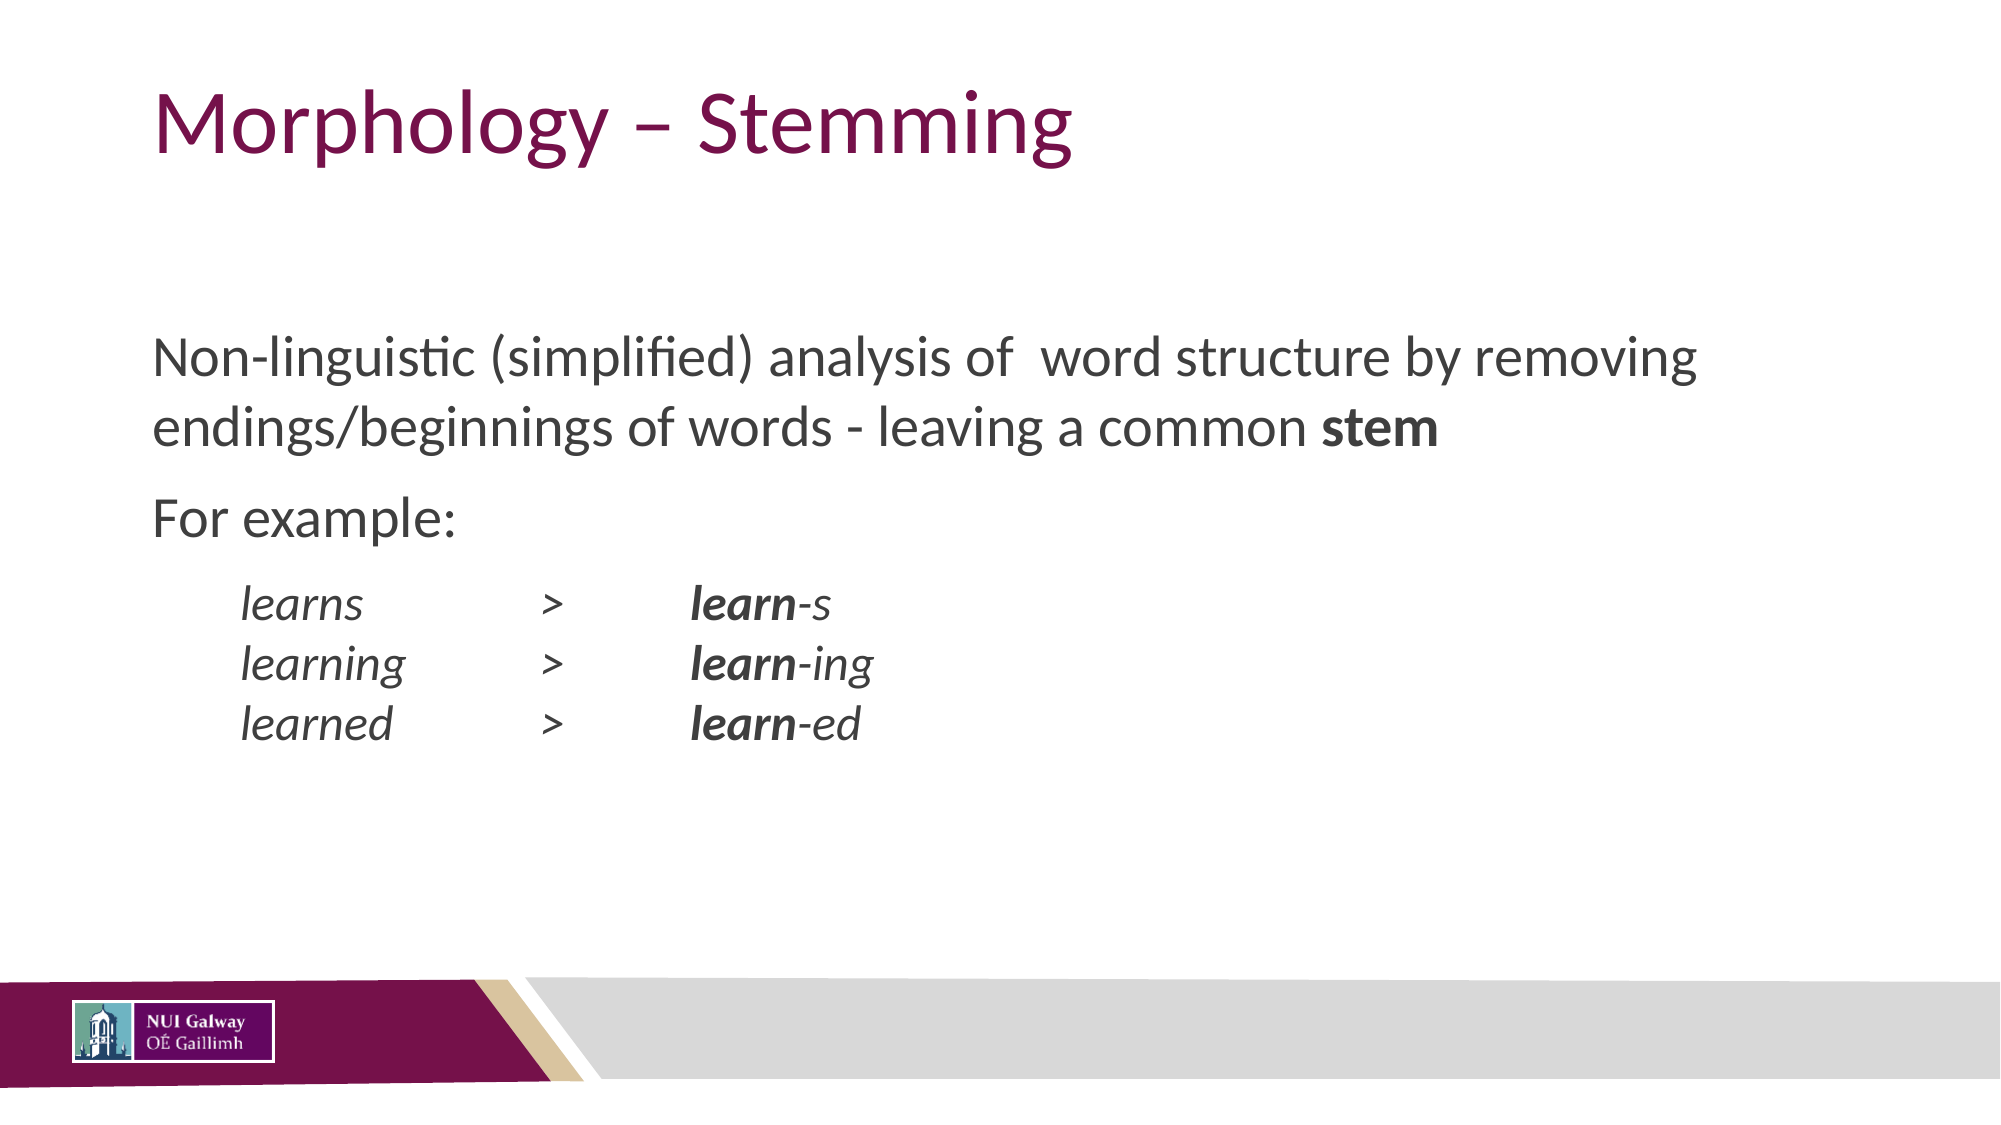

# Morphology – Stemming
Non-linguistic (simplified) analysis of  word structure by removing endings/beginnings of words - leaving a common stem
For example:
learns		>	learn-s
learning	>	learn-ing
learned	>	learn-ed